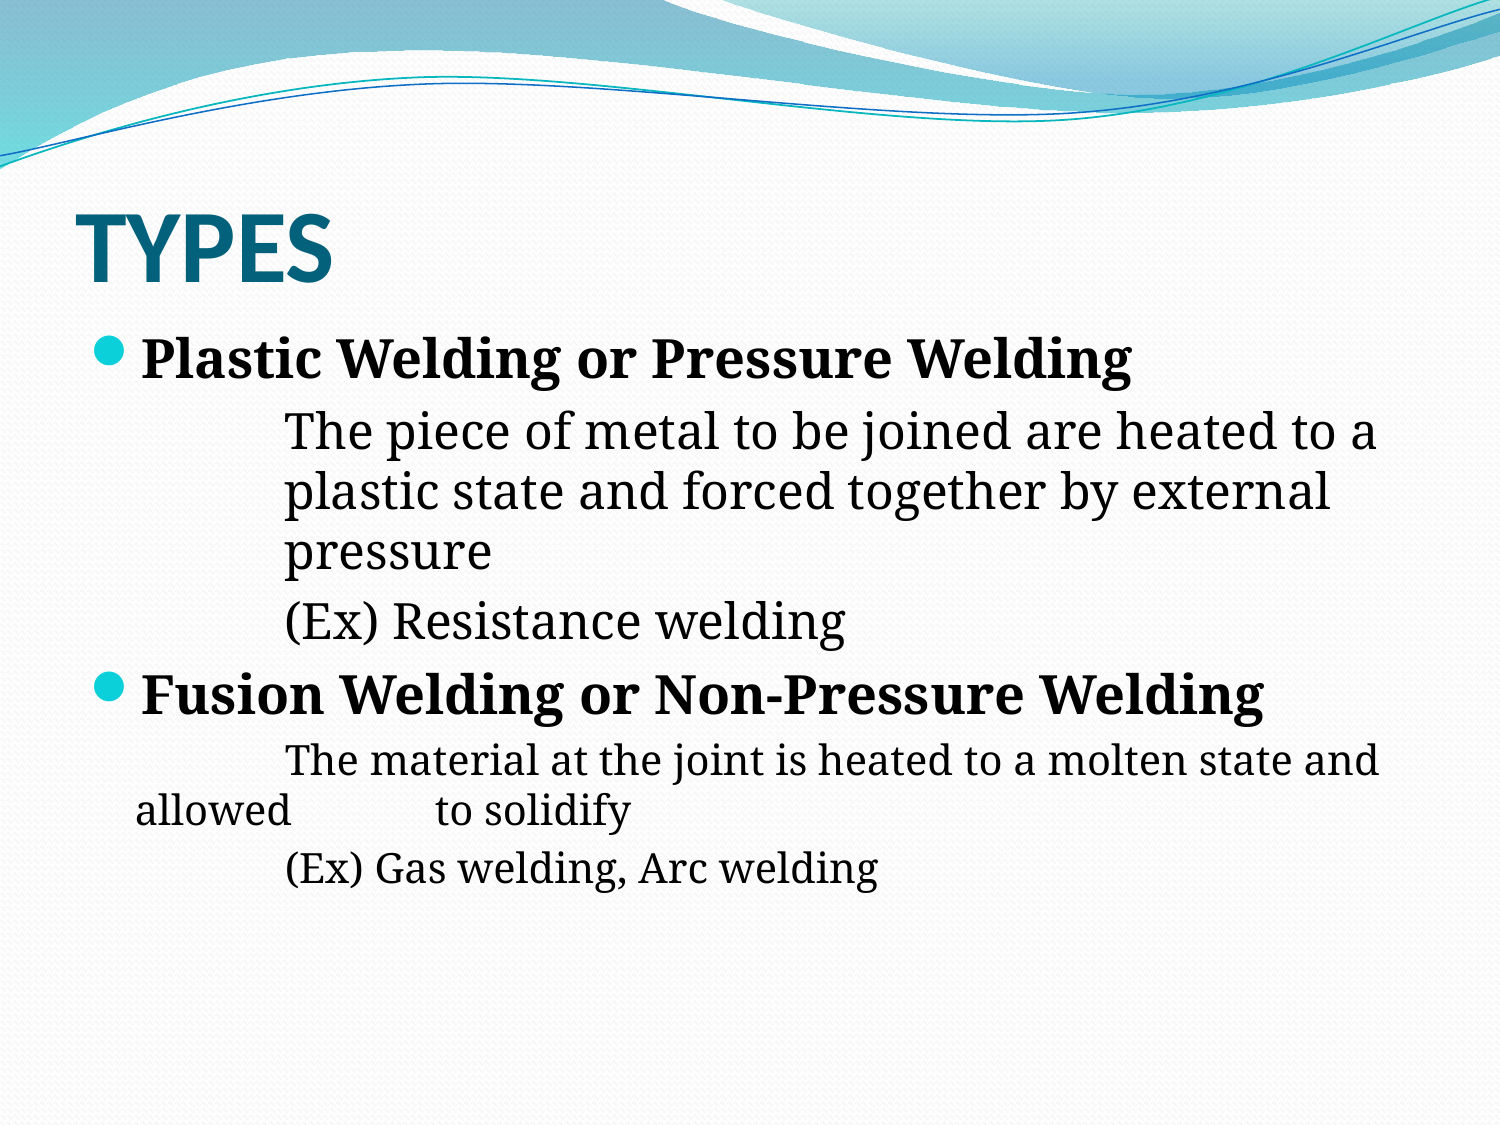

# TYPES
Plastic Welding or Pressure Welding
		The piece of metal to be joined are heated to a 	plastic state and forced together by external 	pressure
		(Ex) Resistance welding
Fusion Welding or Non-Pressure Welding
		The material at the joint is heated to a molten state and allowed 	to solidify
		(Ex) Gas welding, Arc welding